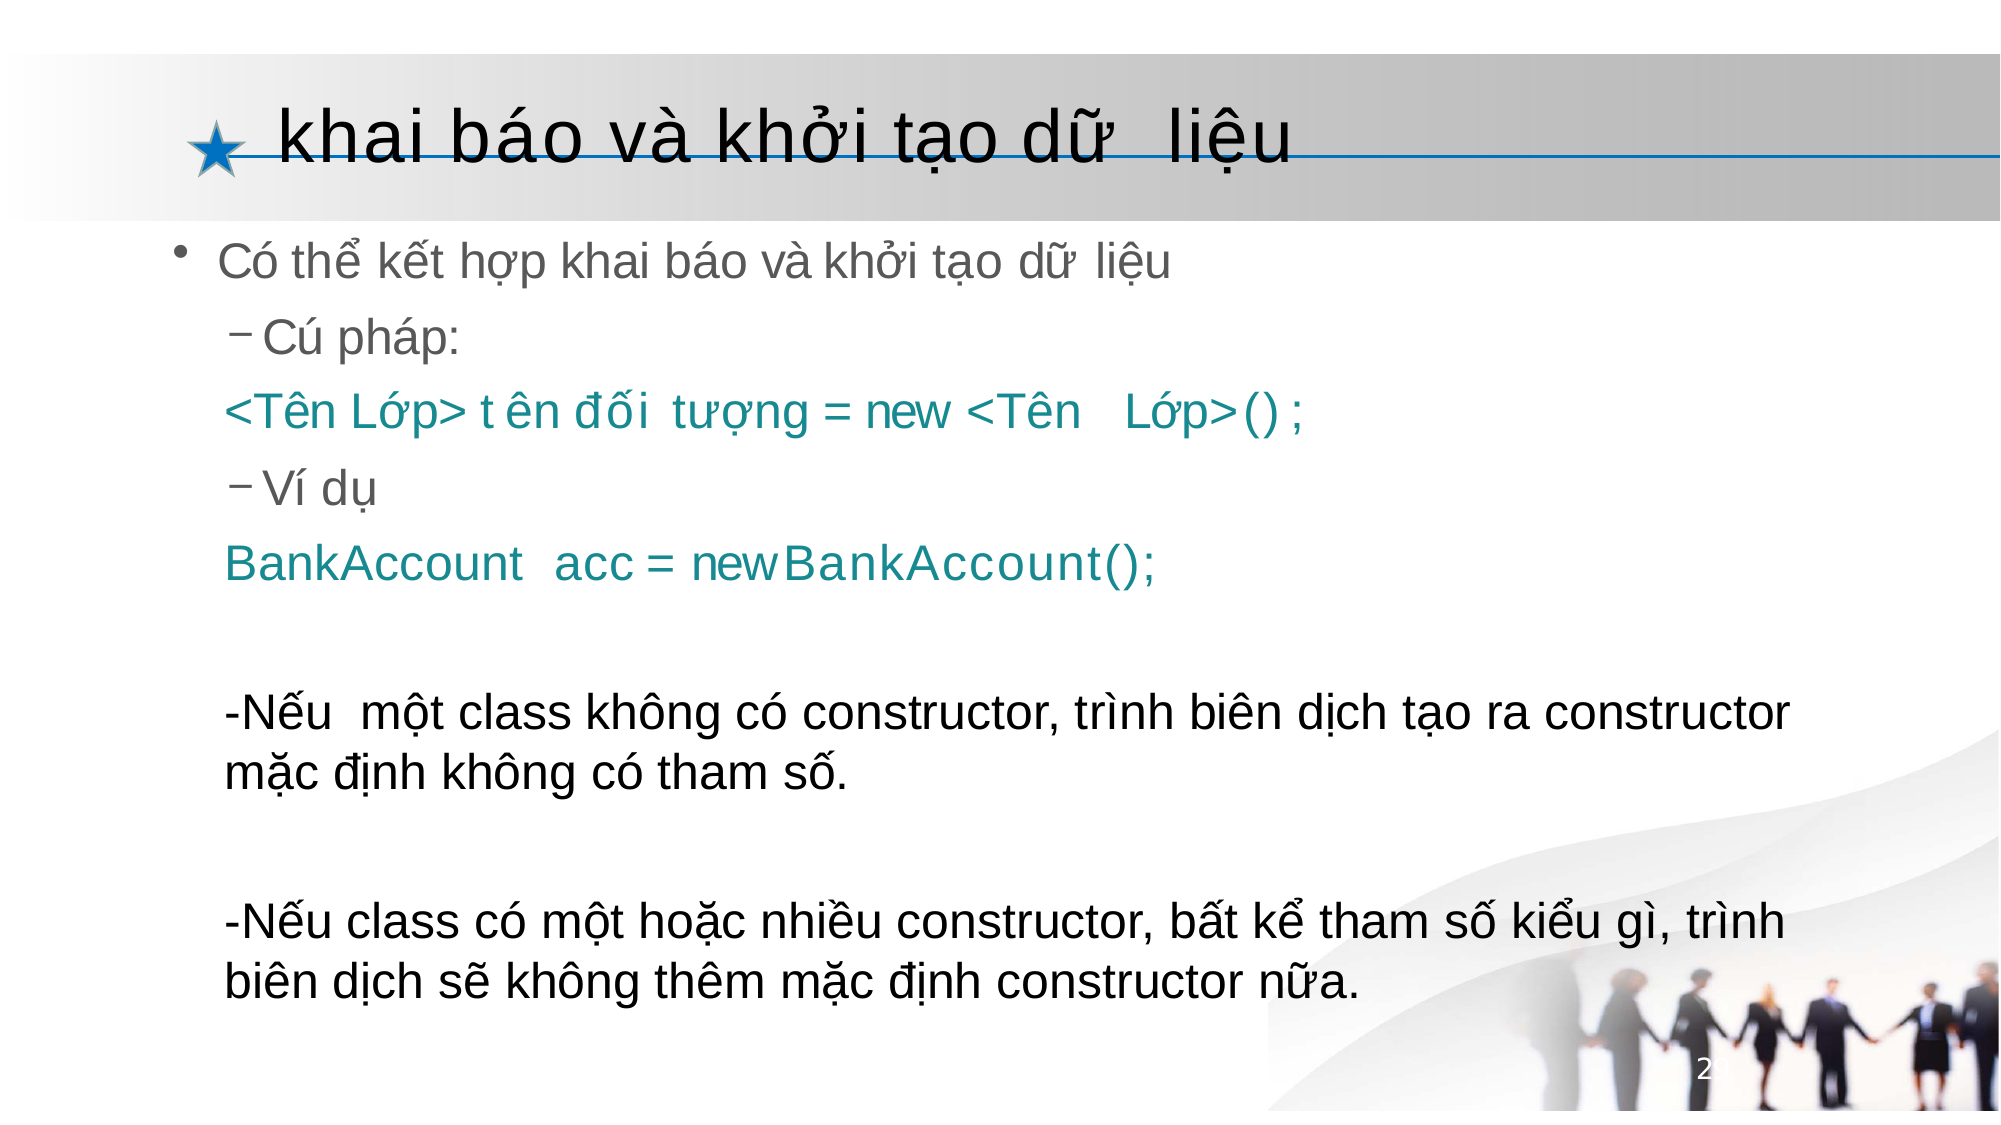

# khai báo và khởi tạo dữ  liệu
Có thể kết hợp khai báo và khởi tạo dữ liệu
Cú pháp:
<Tên Lớp> tên đối tượng = new	<Tên	Lớp>();
Ví dụ
BankAccount	acc	=	new	BankAccount();

-Nếu  một class không có constructor, trình biên dịch tạo ra constructor mặc định không có tham số.

-Nếu class có một hoặc nhiều constructor, bất kể tham số kiểu gì, trình biên dịch sẽ không thêm mặc định constructor nữa.
29